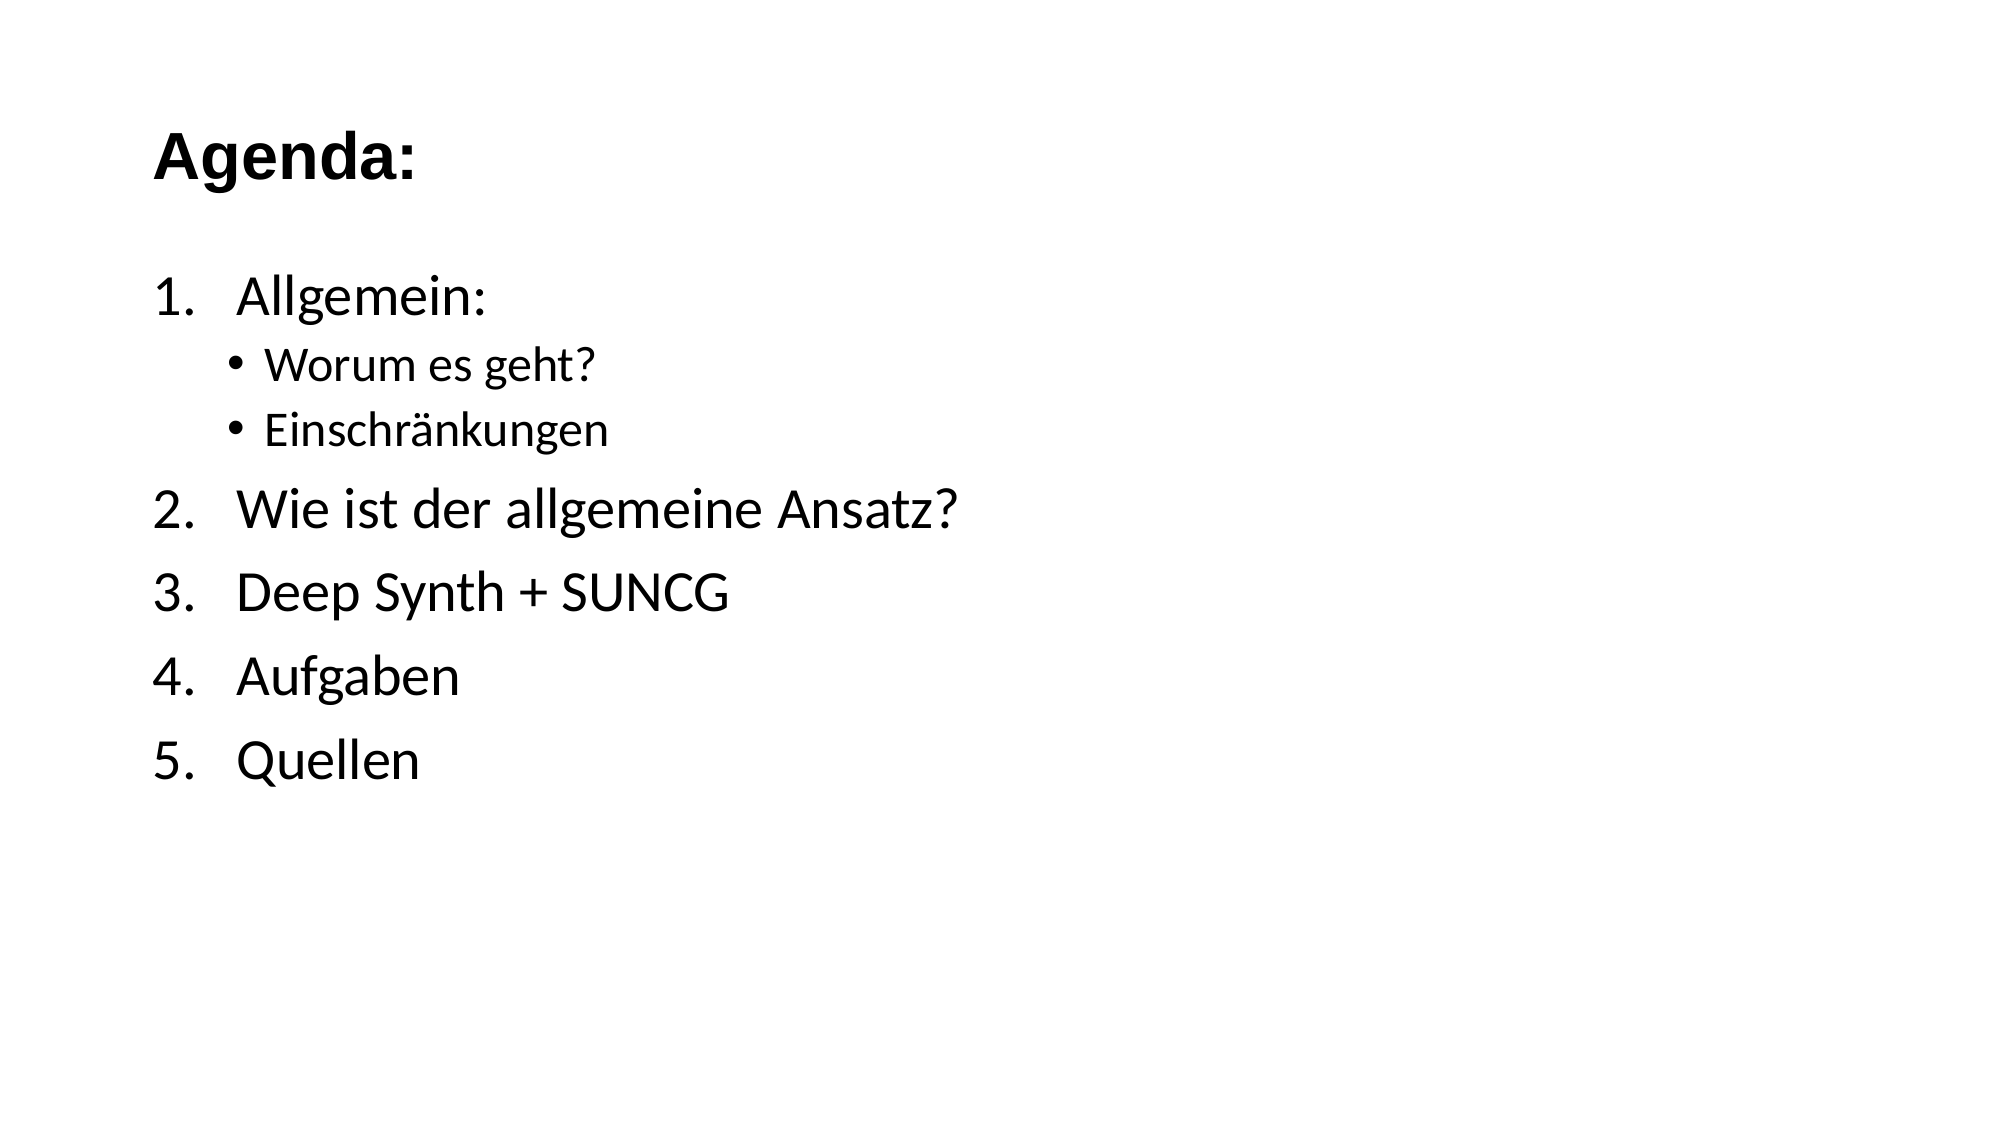

# Agenda:
Allgemein:
Worum es geht?
Einschränkungen
Wie ist der allgemeine Ansatz?
Deep Synth + SUNCG
Aufgaben
Quellen